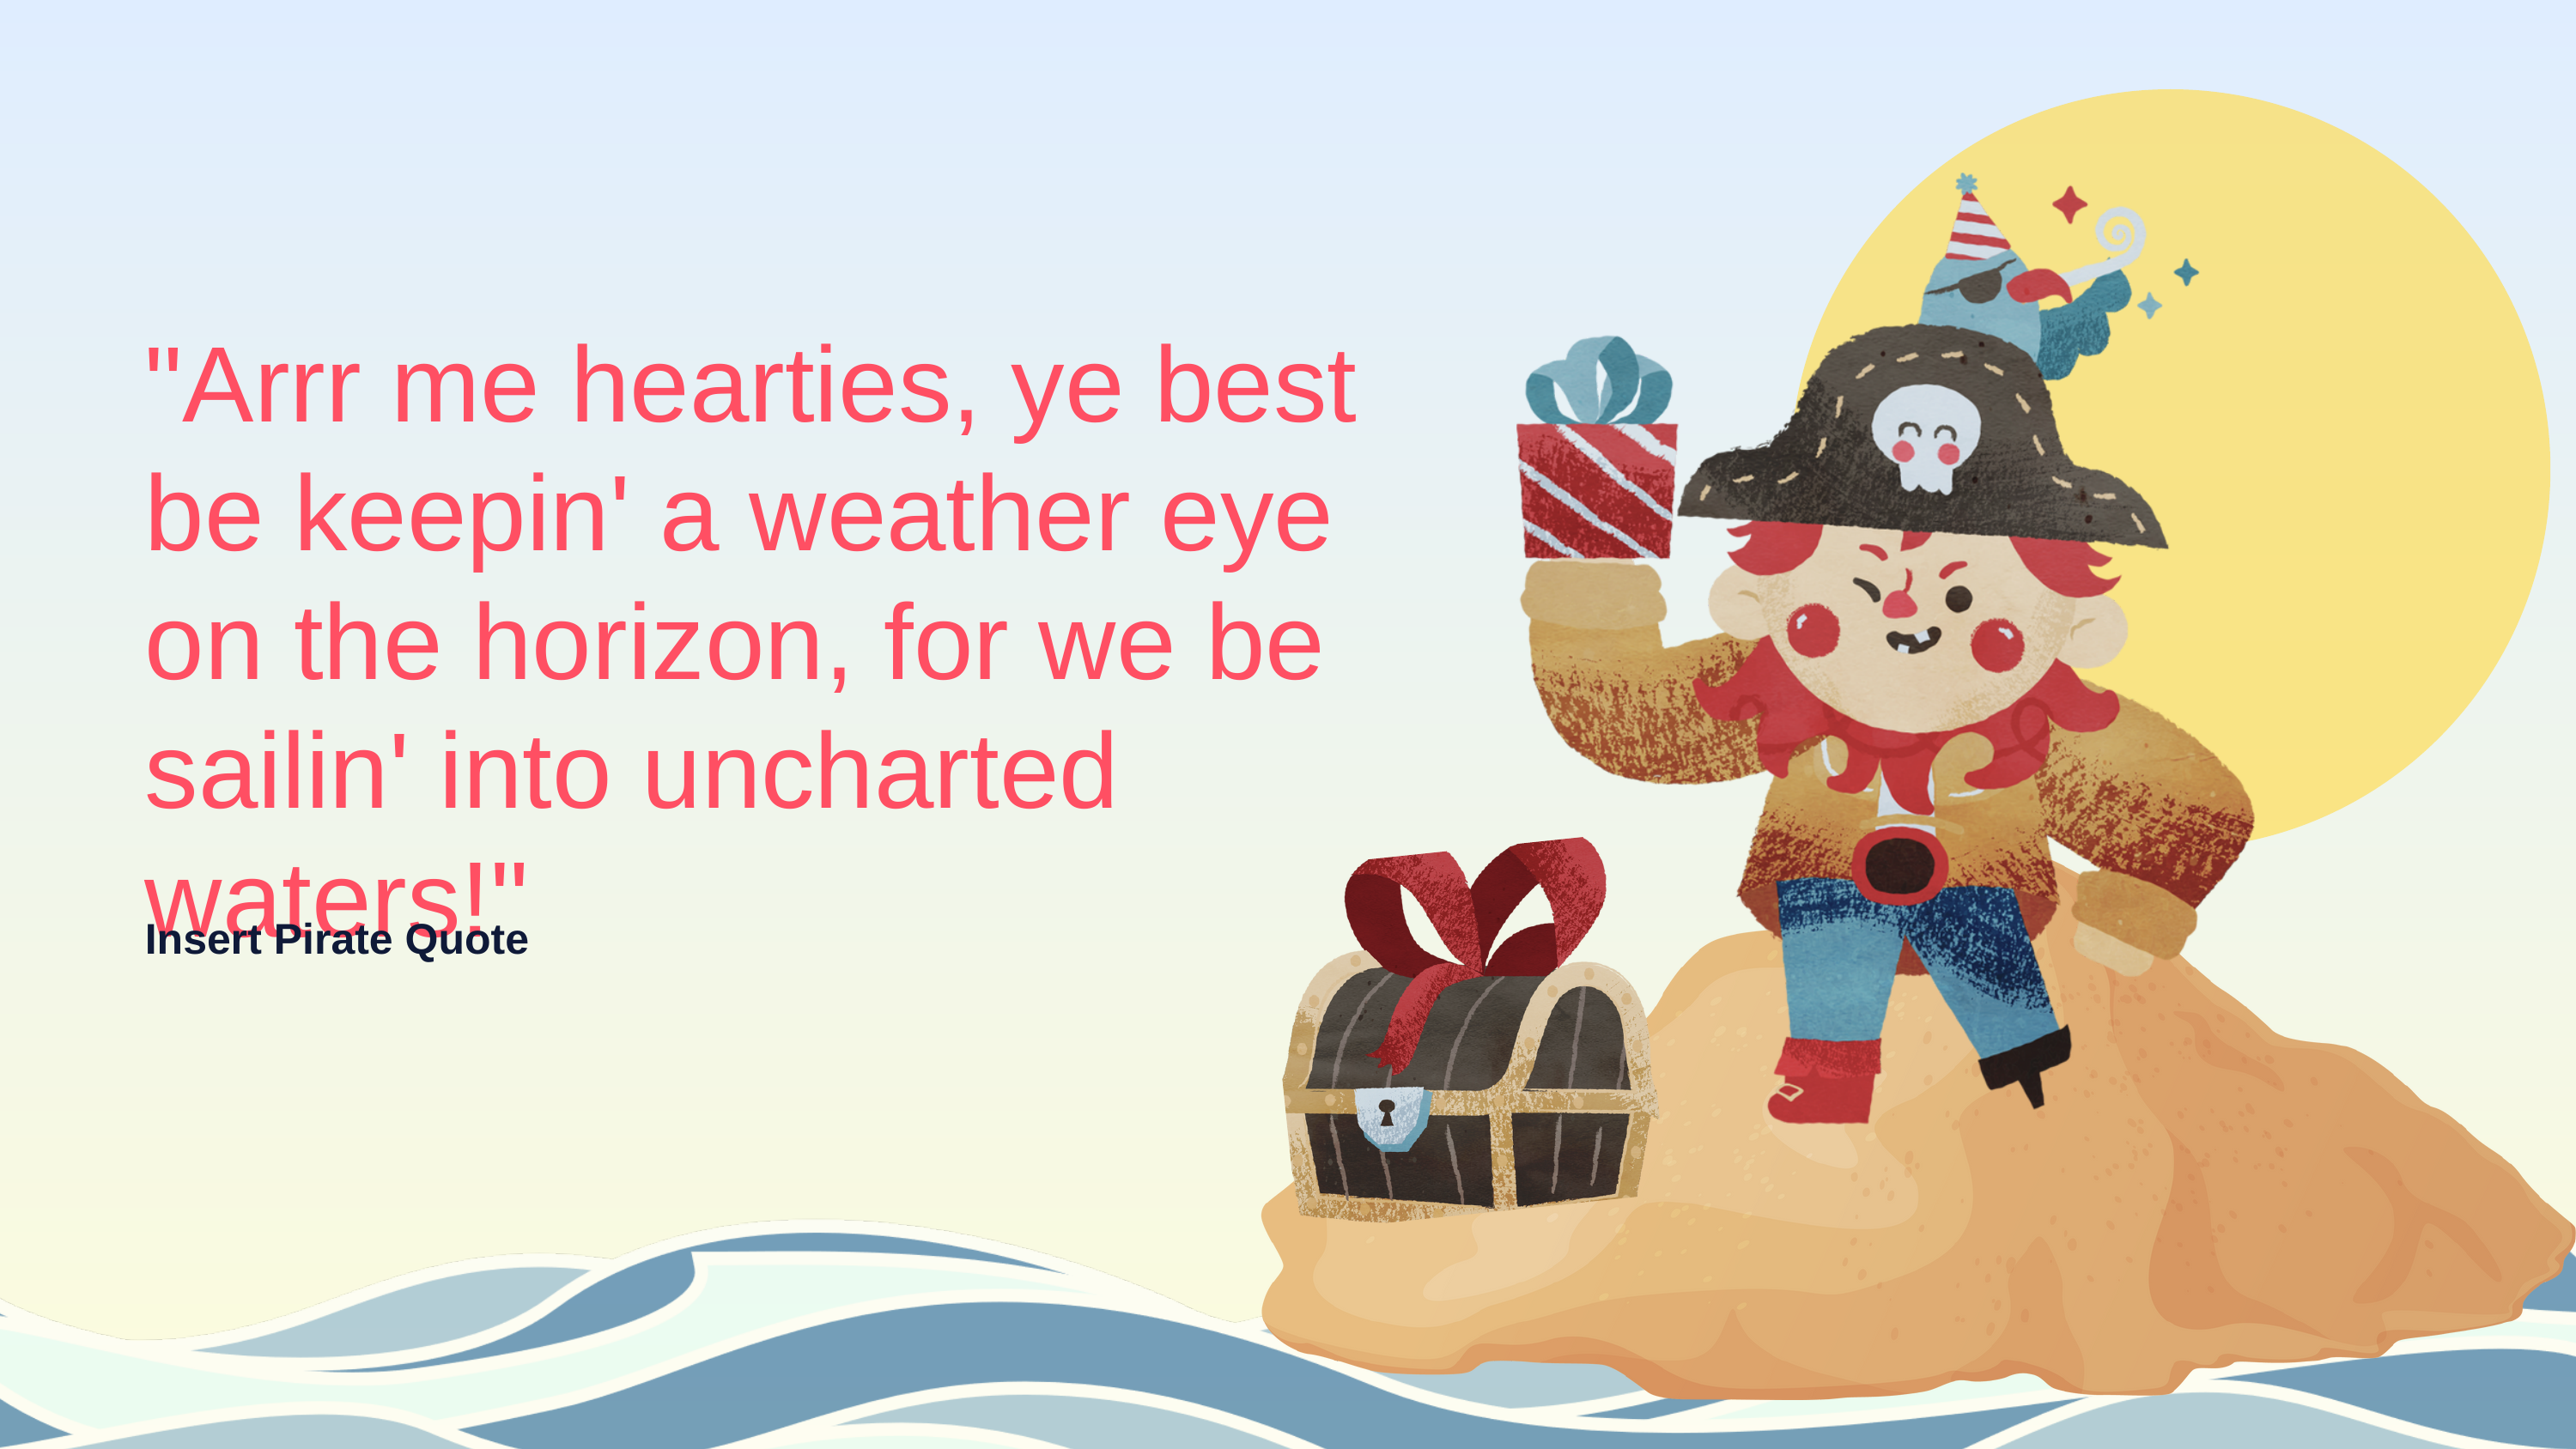

"Arrr me hearties, ye best be keepin' a weather eye on the horizon, for we be sailin' into uncharted waters!"

Insert Pirate Quote